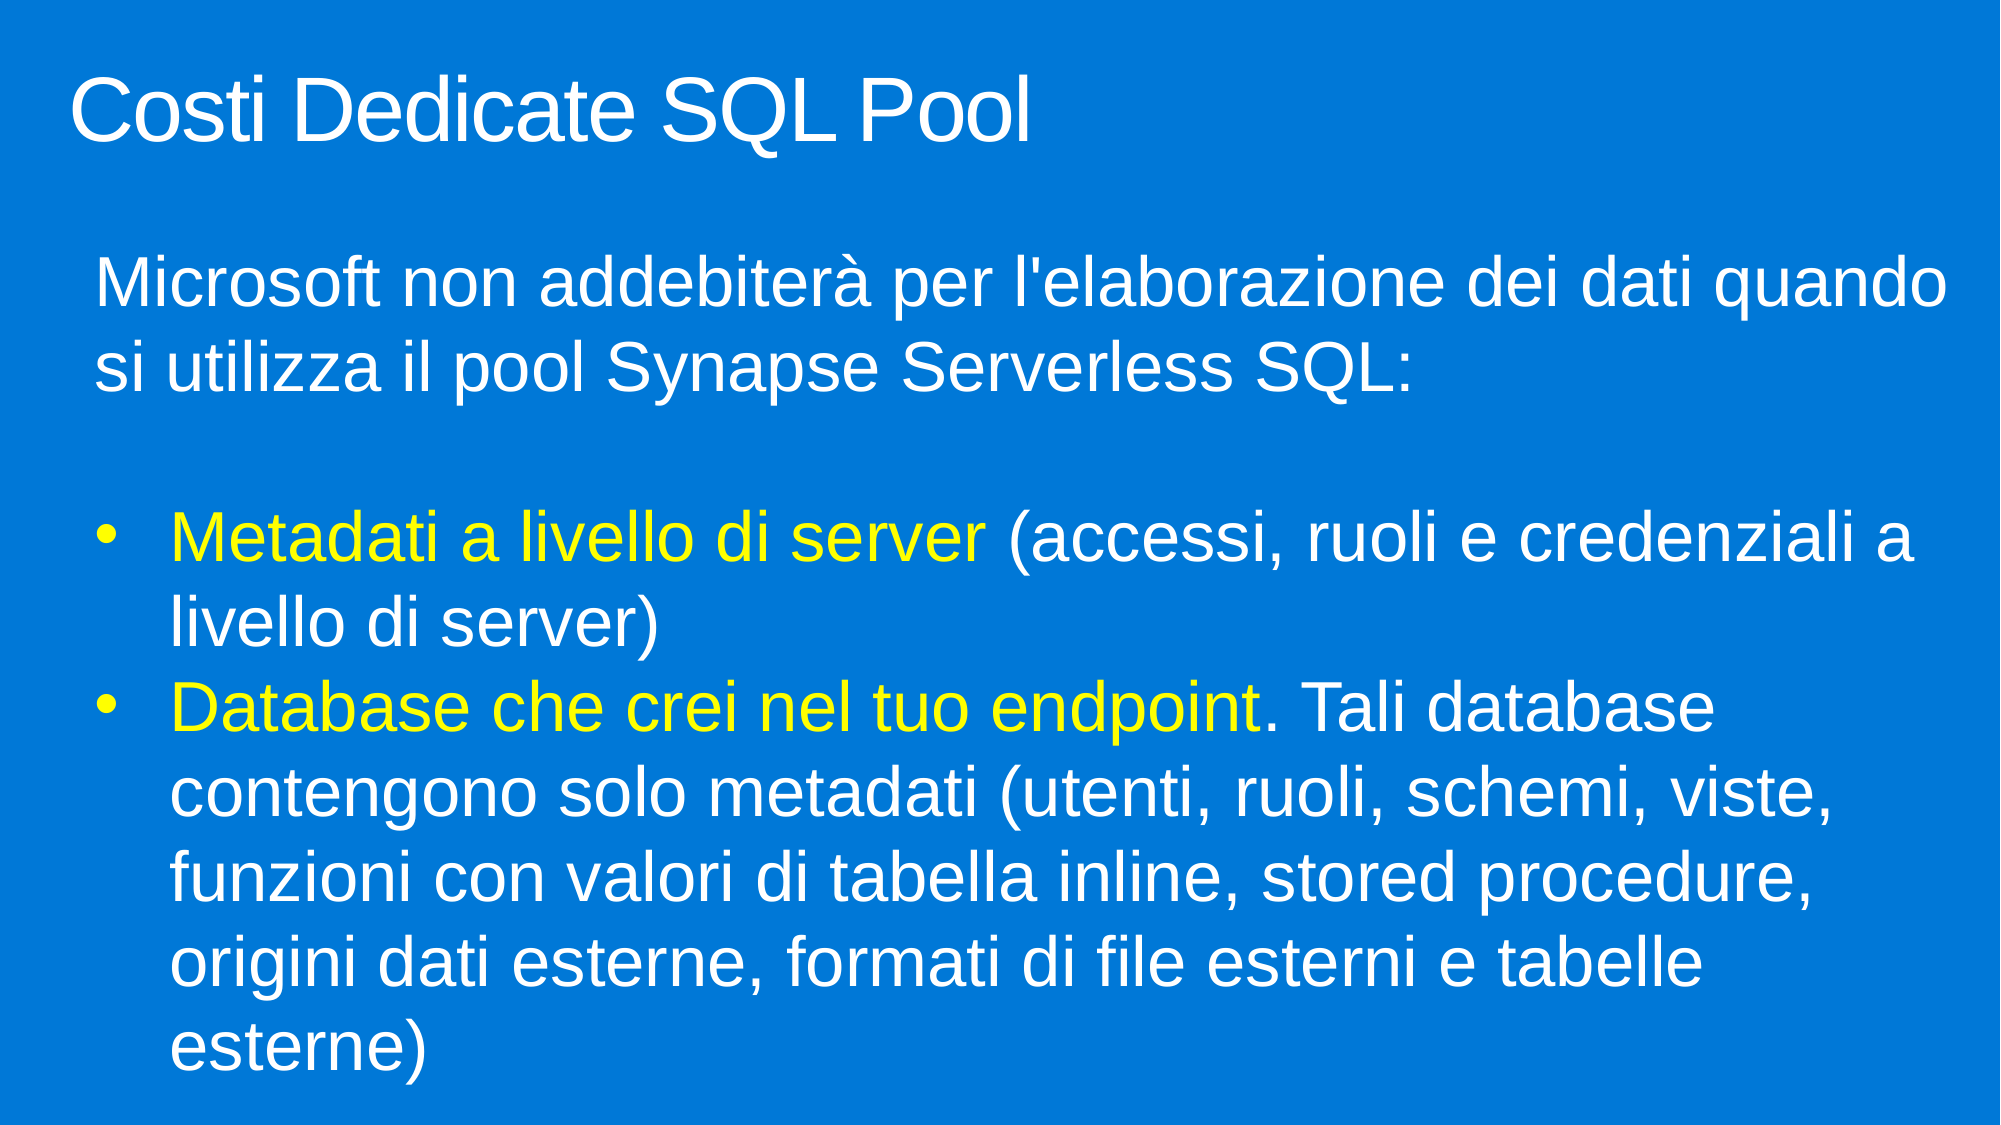

# Costi Dedicate SQL Pool
Microsoft non addebiterà per l'elaborazione dei dati quando si utilizza il pool Synapse Serverless SQL:

Metadati a livello di server (accessi, ruoli e credenziali a livello di server)
Database che crei nel tuo endpoint. Tali database contengono solo metadati (utenti, ruoli, schemi, viste, funzioni con valori di tabella inline, stored procedure, origini dati esterne, formati di file esterni e tabelle esterne)